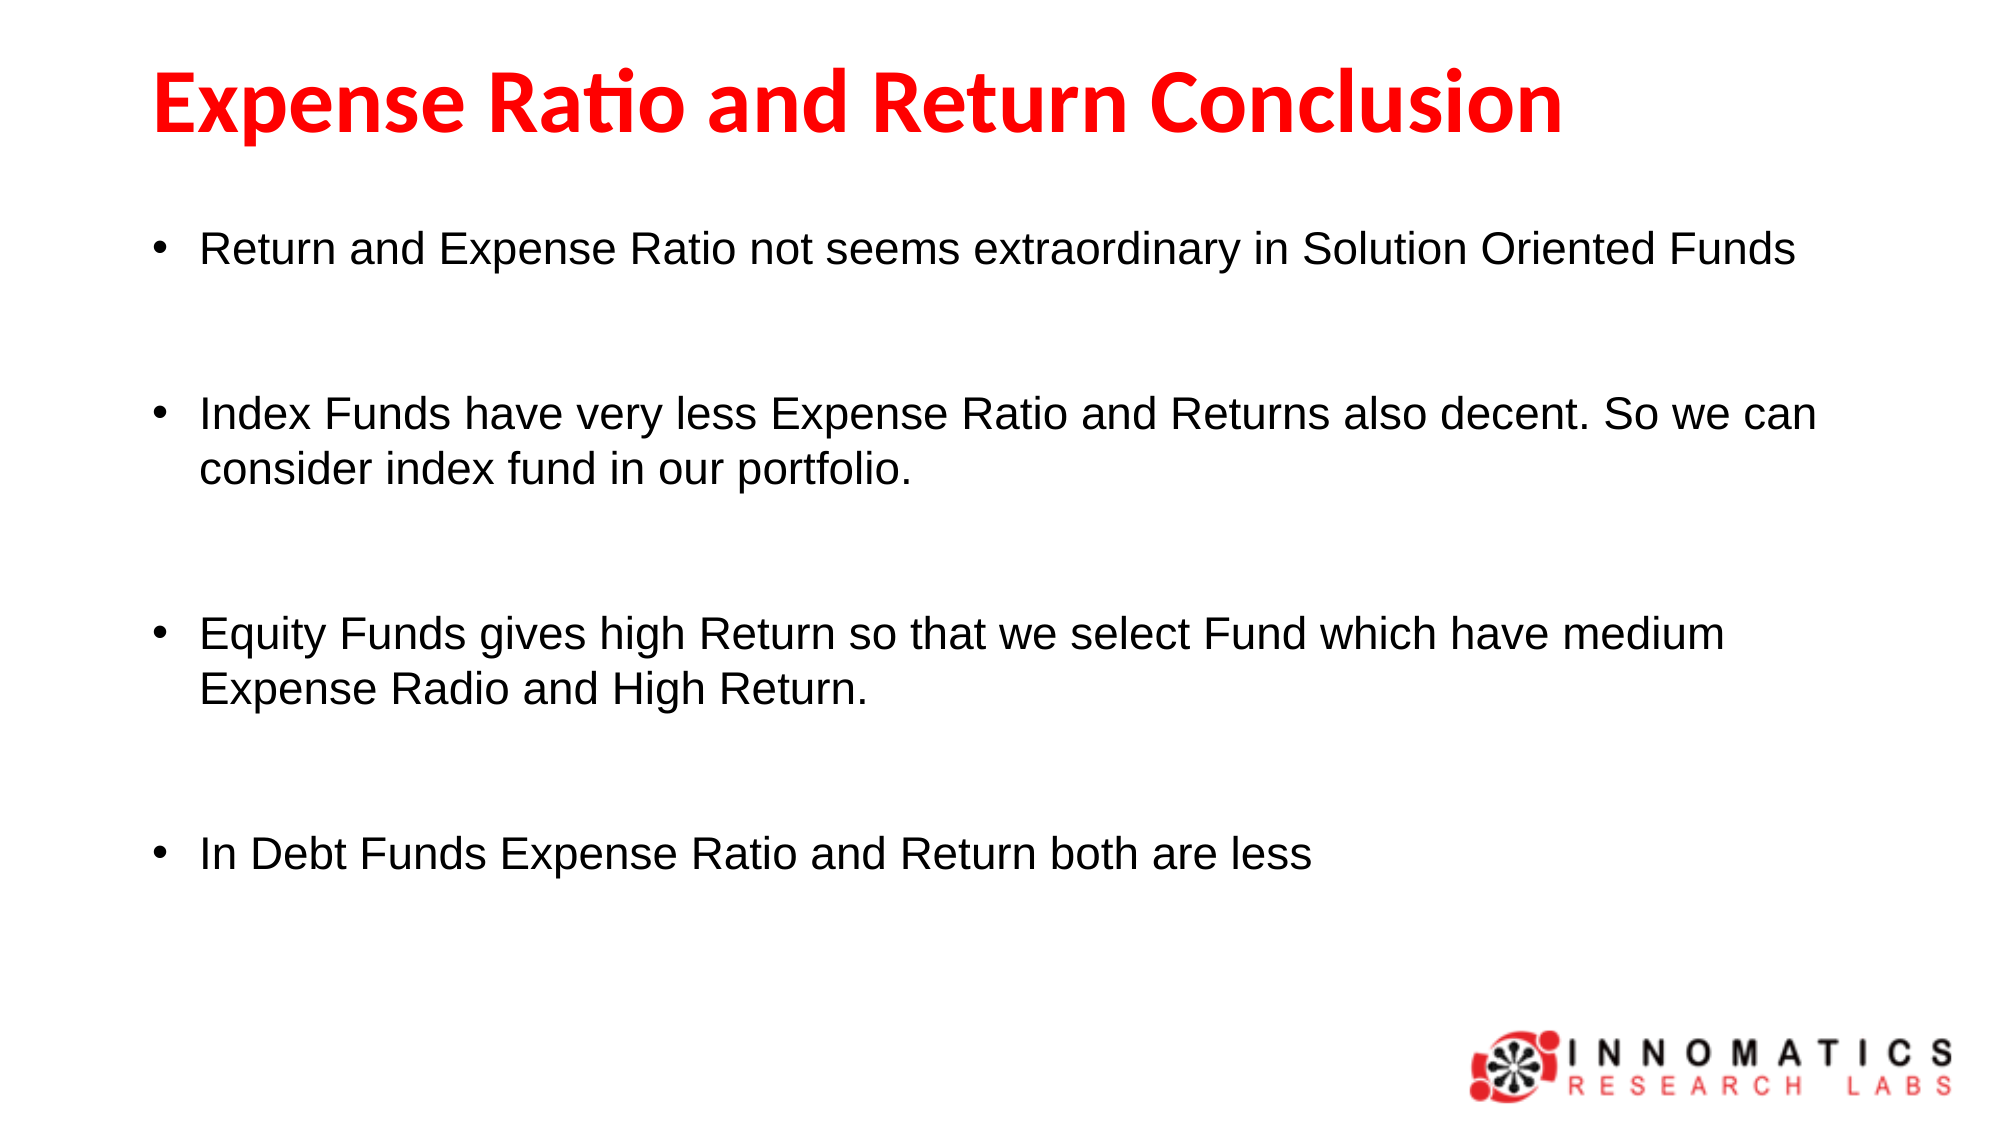

# Expense Ratio and Return Conclusion
Return and Expense Ratio not seems extraordinary in Solution Oriented Funds

Index Funds have very less Expense Ratio and Returns also decent. So we can consider index fund in our portfolio.

Equity Funds gives high Return so that we select Fund which have medium Expense Radio and High Return.

In Debt Funds Expense Ratio and Return both are less